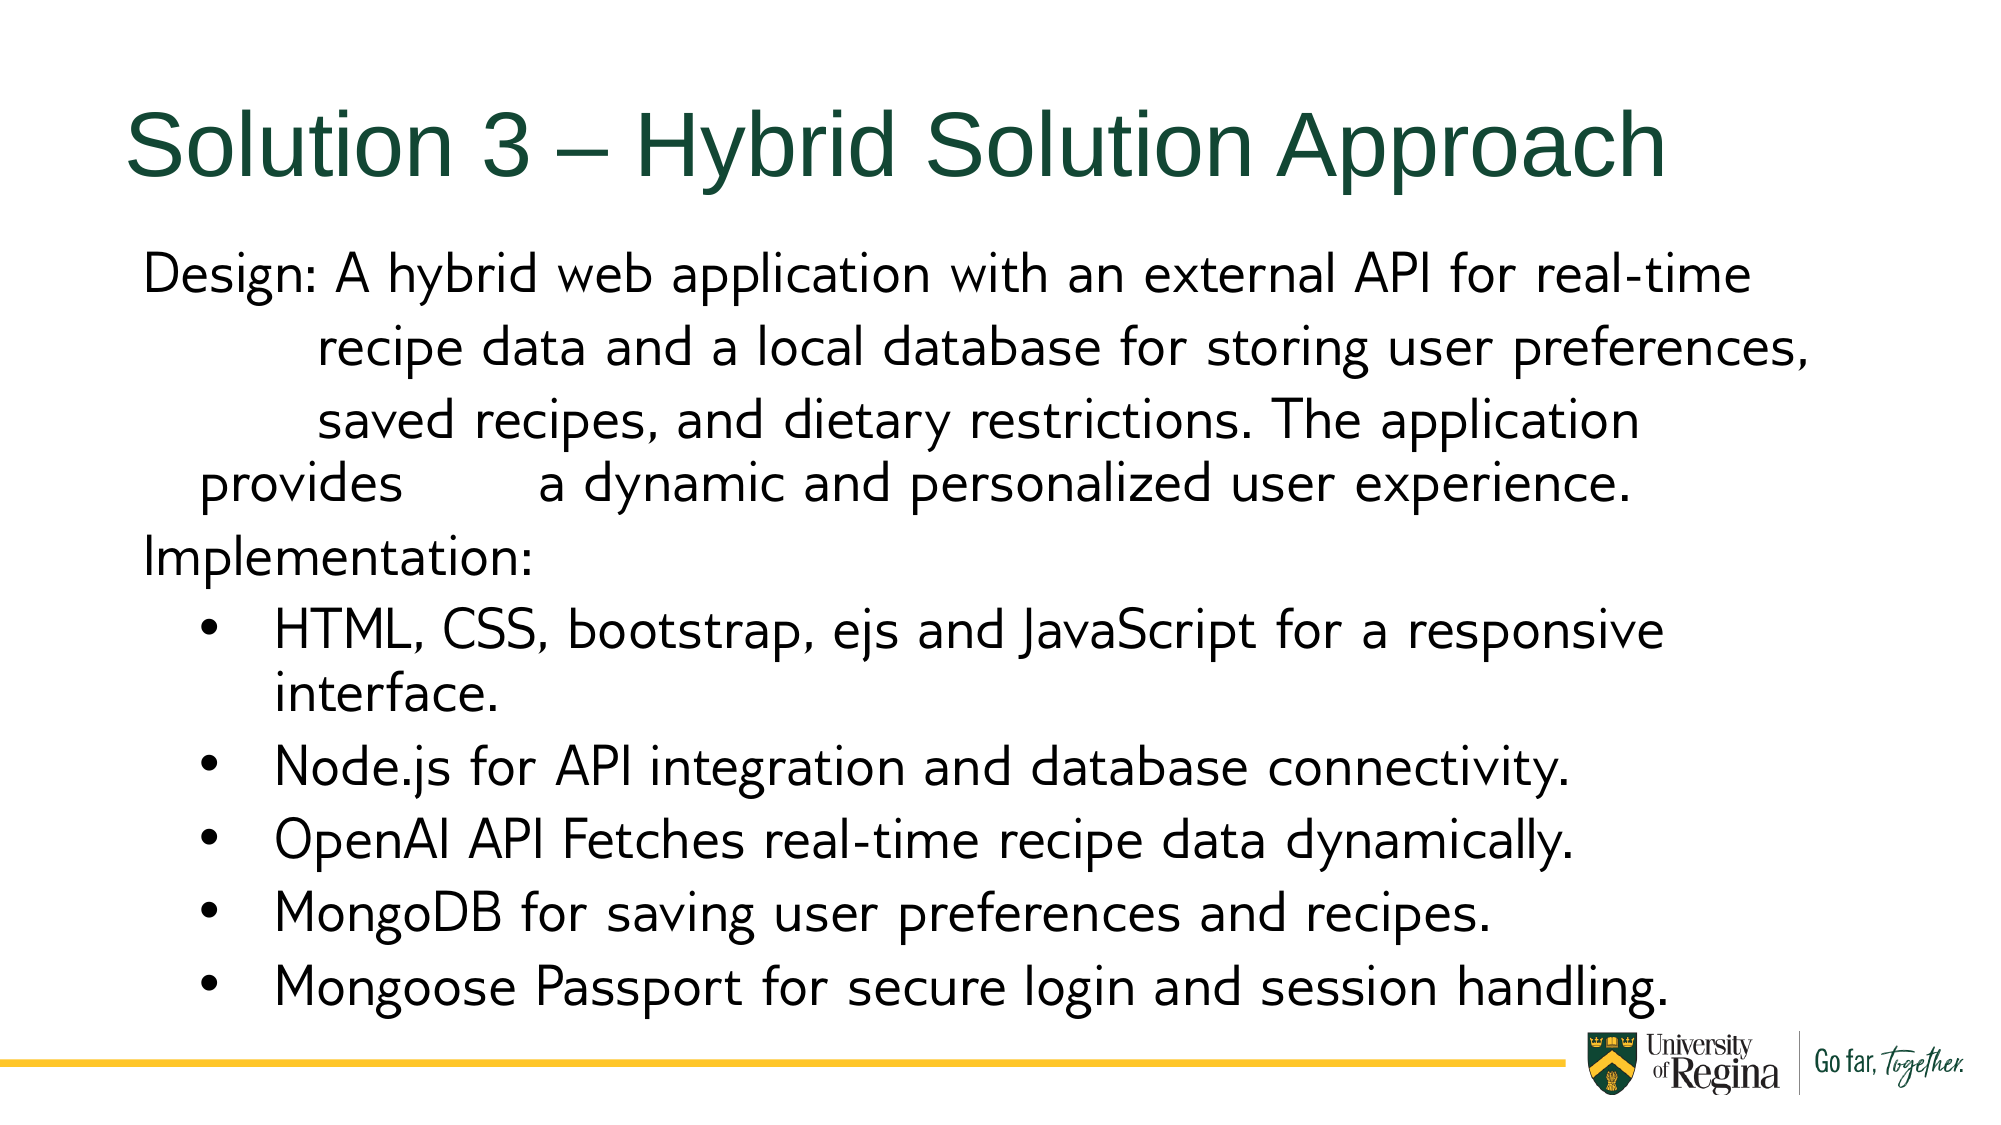

Solution 3 – Hybrid Solution Approach
Design: A hybrid web application with an external API for real-time
   recipe data and a local database for storing user preferences,
   saved recipes, and dietary restrictions. The application provides   a dynamic and personalized user experience.
Implementation:
HTML, CSS, bootstrap, ejs and JavaScript for a responsive interface.
Node.js for API integration and database connectivity.
OpenAI API Fetches real-time recipe data dynamically.
MongoDB for saving user preferences and recipes.
Mongoose Passport for secure login and session handling.